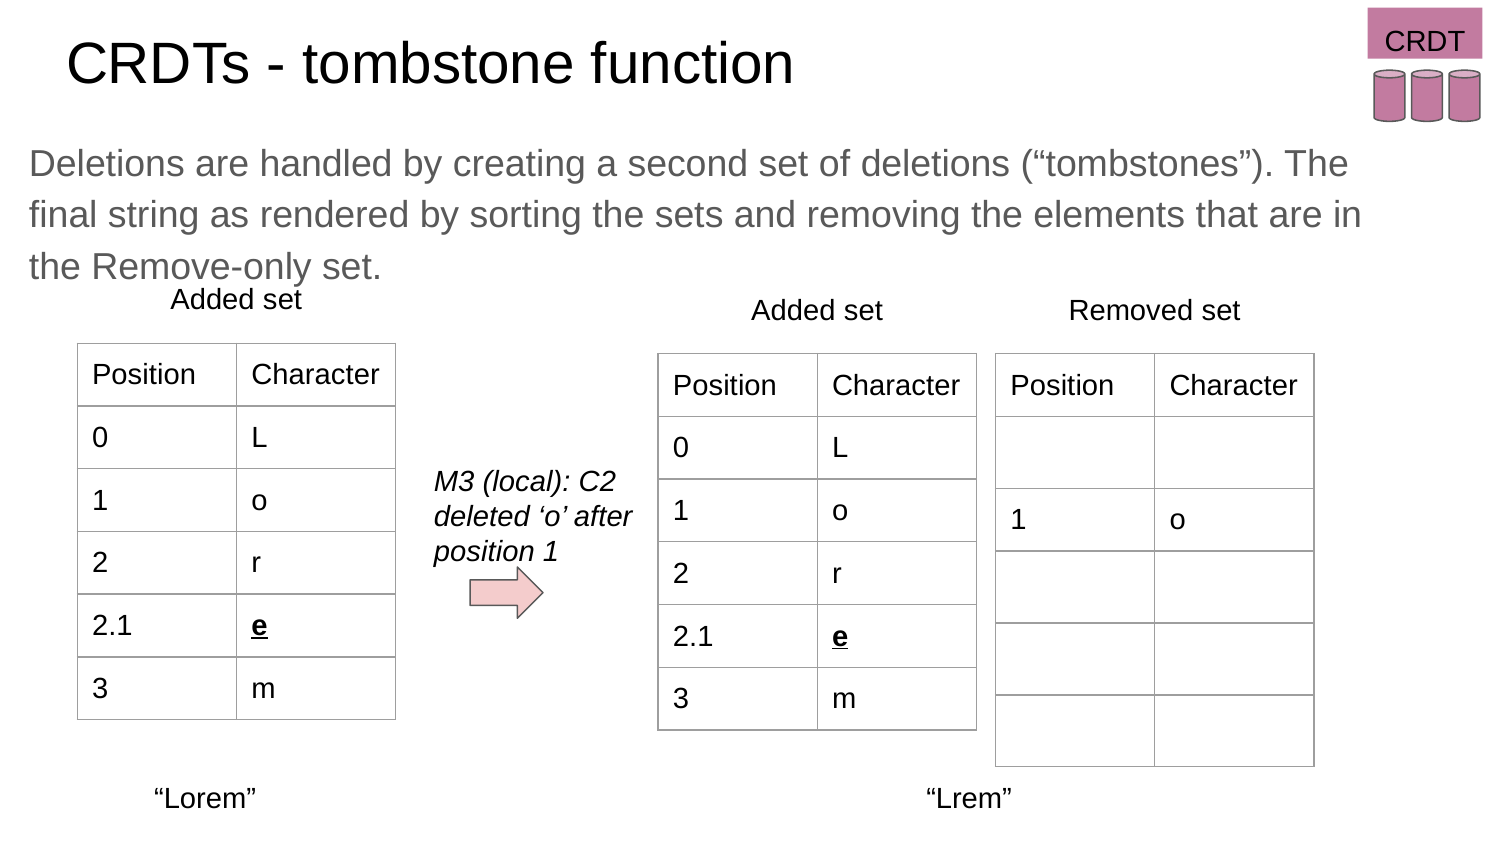

CRDT
# CRDTs - tombstone function

Deletions are handled by creating a second set of deletions (“tombstones”). The final string as rendered by sorting the sets and removing the elements that are in the Remove-only set.
Added set
Added set
Removed set
| Position | Character |
| --- | --- |
| 0 | L |
| 1 | o |
| 2 | r |
| 2.1 | e |
| 3 | m |
| Position | Character |
| --- | --- |
| 0 | L |
| 1 | o |
| 2 | r |
| 2.1 | e |
| 3 | m |
| Position | Character |
| --- | --- |
|  |  |
| 1 | o |
|  |  |
|  |  |
|  |  |
M3 (local): C2 deleted ‘o’ after position 1

“Lorem”
“Lrem”